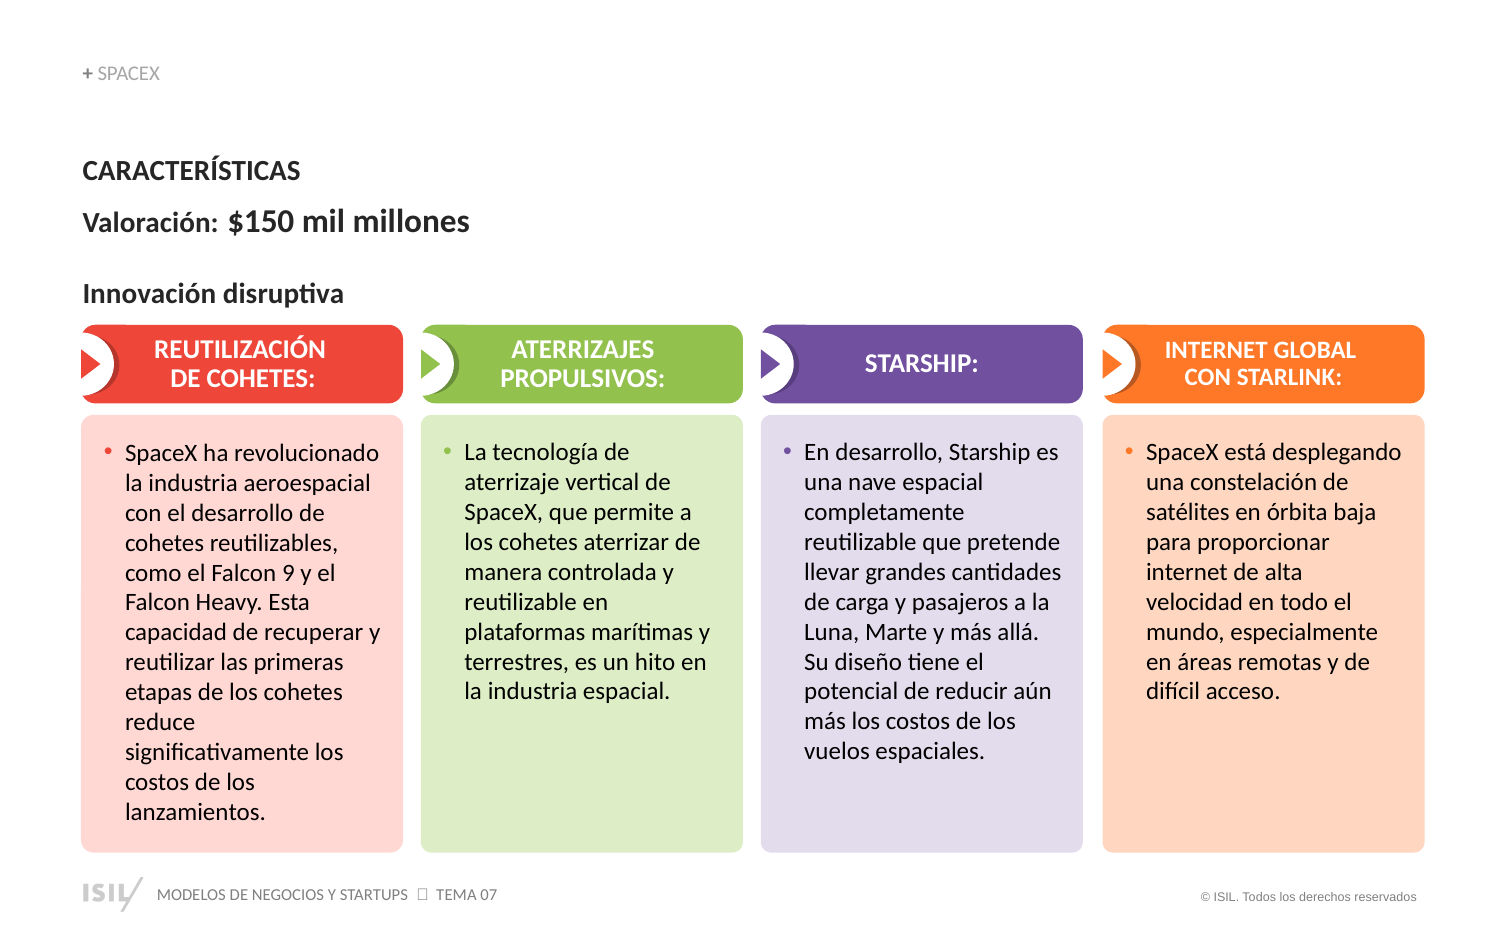

+ SPACEX
CARACTERÍSTICAS
Valoración: $150 mil millones

Innovación disruptiva
REUTILIZACIÓN
DE COHETES:
ATERRIZAJES PROPULSIVOS:
STARSHIP:

En desarrollo, Starship es una nave espacial completamente reutilizable que pretende llevar grandes cantidades de carga y pasajeros a la Luna, Marte y más allá. Su diseño tiene el potencial de reducir aún más los costos de los vuelos espaciales.
INTERNET GLOBAL
CON STARLINK:

SpaceX está desplegando una constelación de satélites en órbita baja para proporcionar internet de alta velocidad en todo el mundo, especialmente en áreas remotas y de difícil acceso.

SpaceX ha revolucionado la industria aeroespacial con el desarrollo de cohetes reutilizables, como el Falcon 9 y el Falcon Heavy. Esta capacidad de recuperar y reutilizar las primeras etapas de los cohetes reduce significativamente los costos de los lanzamientos.
La tecnología de aterrizaje vertical de SpaceX, que permite a los cohetes aterrizar de manera controlada y reutilizable en plataformas marítimas y terrestres, es un hito en la industria espacial.